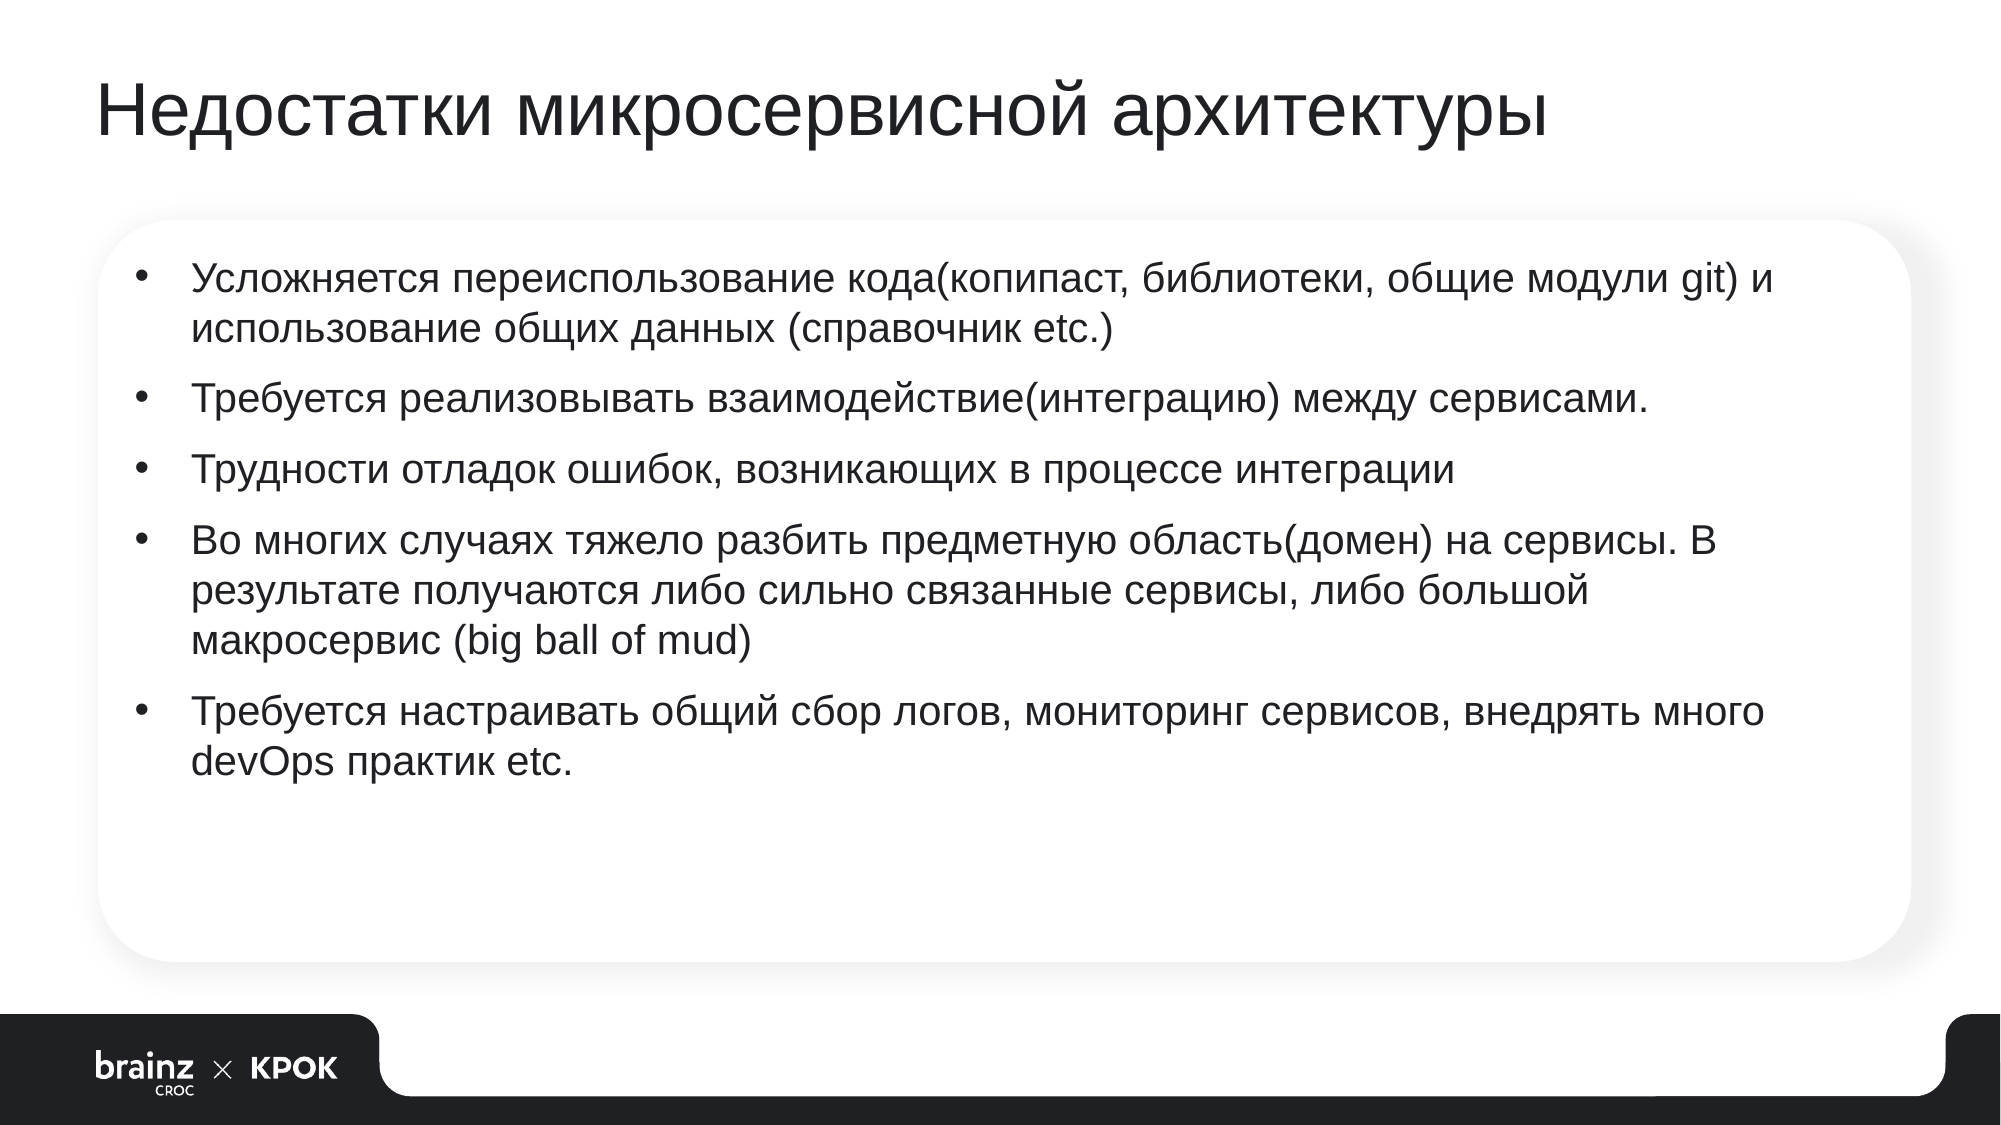

# Недостатки микросервисной архитектуры

Усложняется переиспользование кода(копипаст, библиотеки, общие модули git) и использование общих данных (справочник etc.)
Требуется реализовывать взаимодействие(интеграцию) между сервисами.
Трудности отладок ошибок, возникающих в процессе интеграции
Во многих случаях тяжело разбить предметную область(домен) на сервисы. В результате получаются либо сильно связанные сервисы, либо большой макросервис (big ball of mud)
Требуется настраивать общий сбор логов, мониторинг сервисов, внедрять много devOps практик etc.